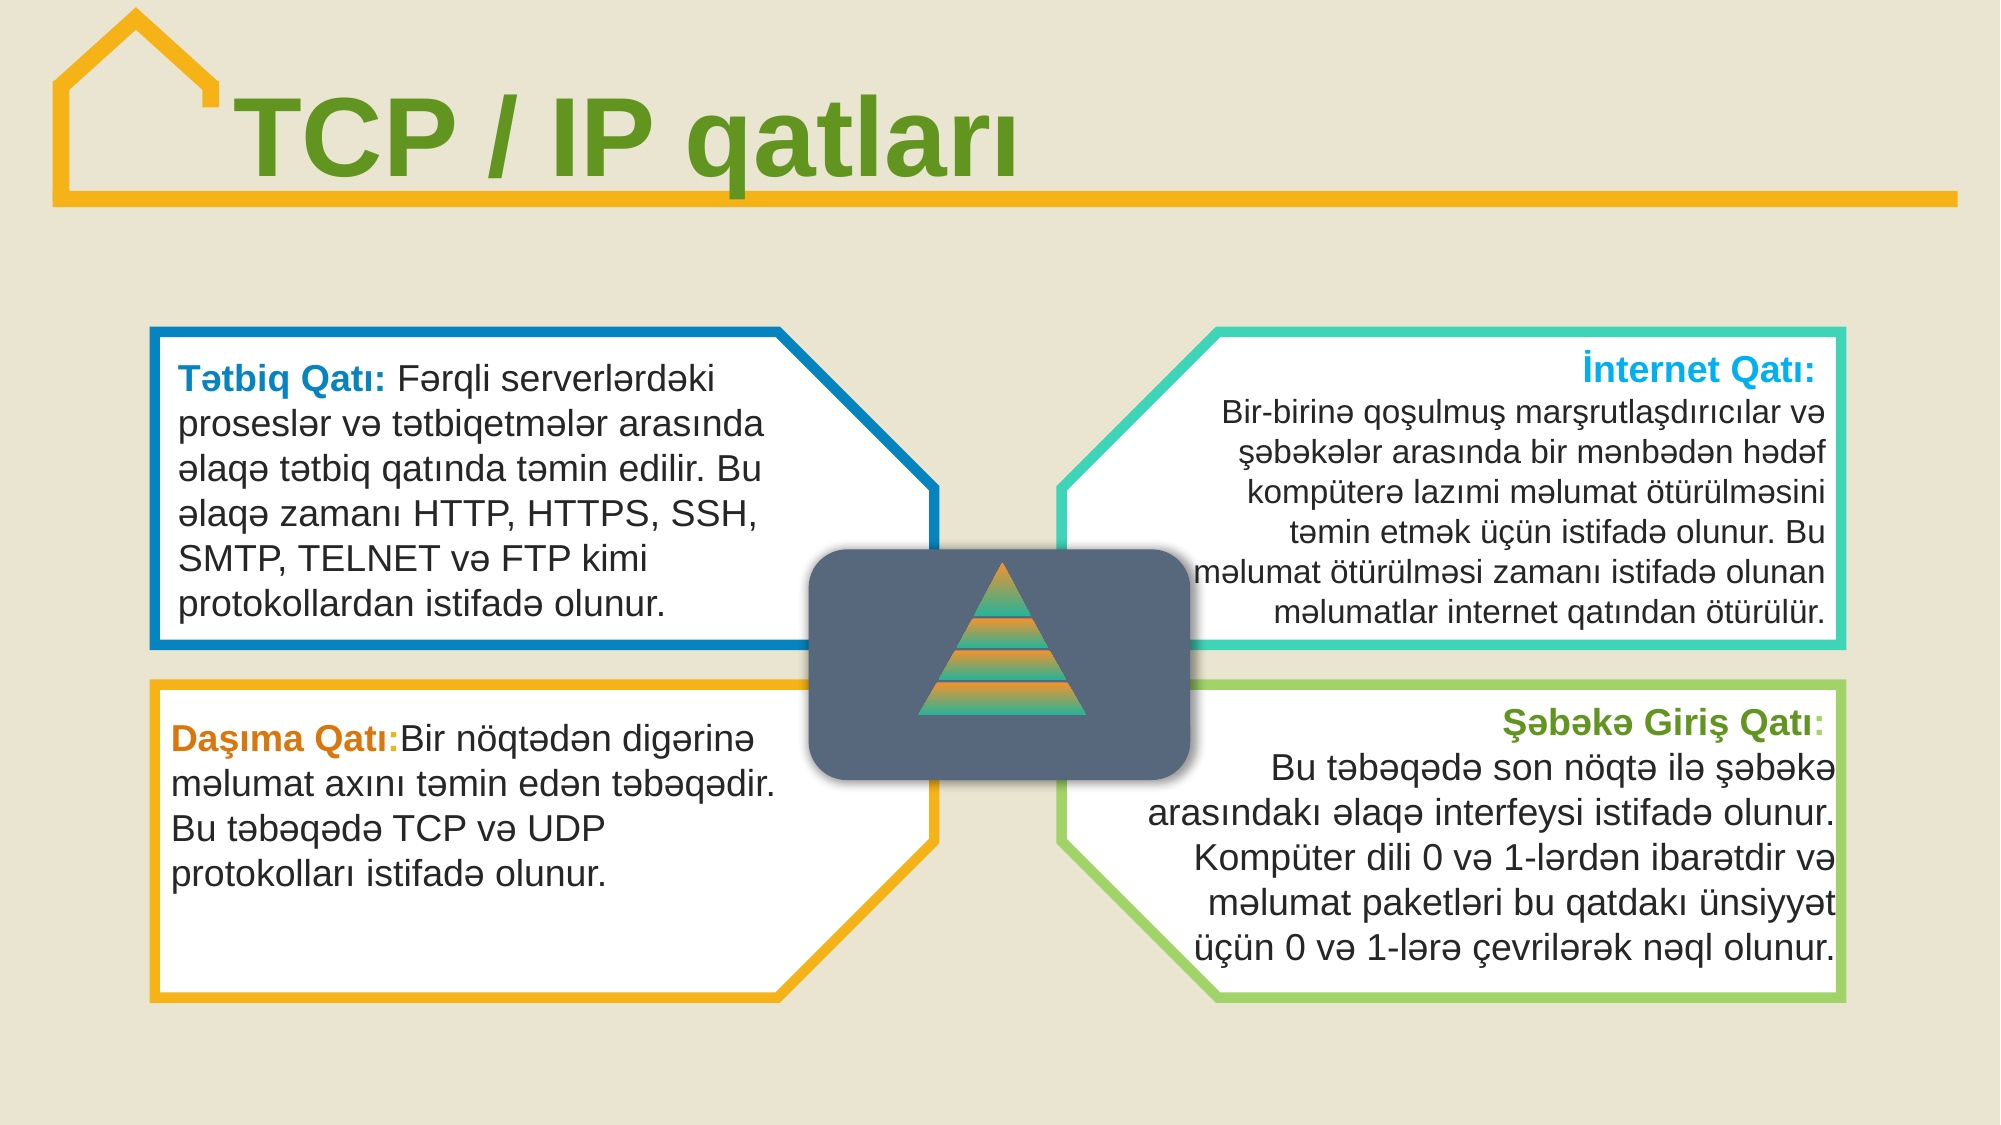

TCP / IP qatları

İnternet Qatı:
Bir-birinə qoşulmuş marşrutlaşdırıcılar və şəbəkələr arasında bir mənbədən hədəf kompüterə lazımi məlumat ötürülməsini təmin etmək üçün istifadə olunur. Bu məlumat ötürülməsi zamanı istifadə olunan məlumatlar internet qatından ötürülür.

Tətbiq Qatı: Fərqli serverlərdəki proseslər və tətbiqetmələr arasında əlaqə tətbiq qatında təmin edilir. Bu əlaqə zamanı HTTP, HTTPS, SSH, SMTP, TELNET və FTP kimi protokollardan istifadə olunur.

Şəbəkə Giriş Qatı:
Bu təbəqədə son nöqtə ilə şəbəkə arasındakı əlaqə interfeysi istifadə olunur. Kompüter dili 0 və 1-lərdən ibarətdir və məlumat paketləri bu qatdakı ünsiyyət üçün 0 və 1-lərə çevrilərək nəql olunur.
Daşıma Qatı:Bir nöqtədən digərinə məlumat axını təmin edən təbəqədir. Bu təbəqədə TCP və UDP protokolları istifadə olunur.